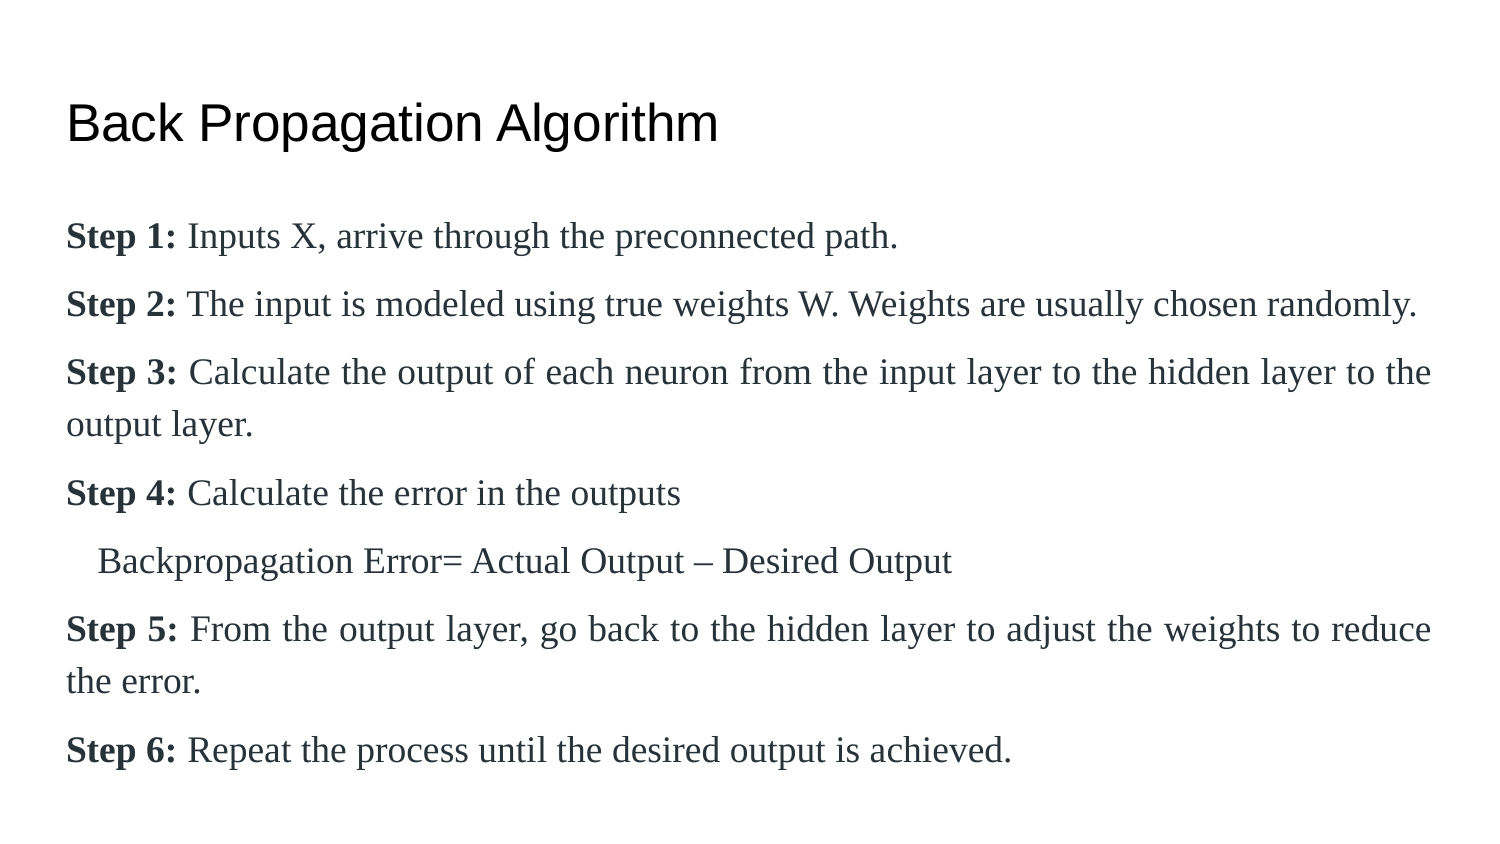

# Back Propagation Algorithm
Step 1: Inputs X, arrive through the preconnected path.
Step 2: The input is modeled using true weights W. Weights are usually chosen randomly.
Step 3: Calculate the output of each neuron from the input layer to the hidden layer to the output layer.
Step 4: Calculate the error in the outputs
Backpropagation Error= Actual Output – Desired Output
Step 5: From the output layer, go back to the hidden layer to adjust the weights to reduce the error.
Step 6: Repeat the process until the desired output is achieved.